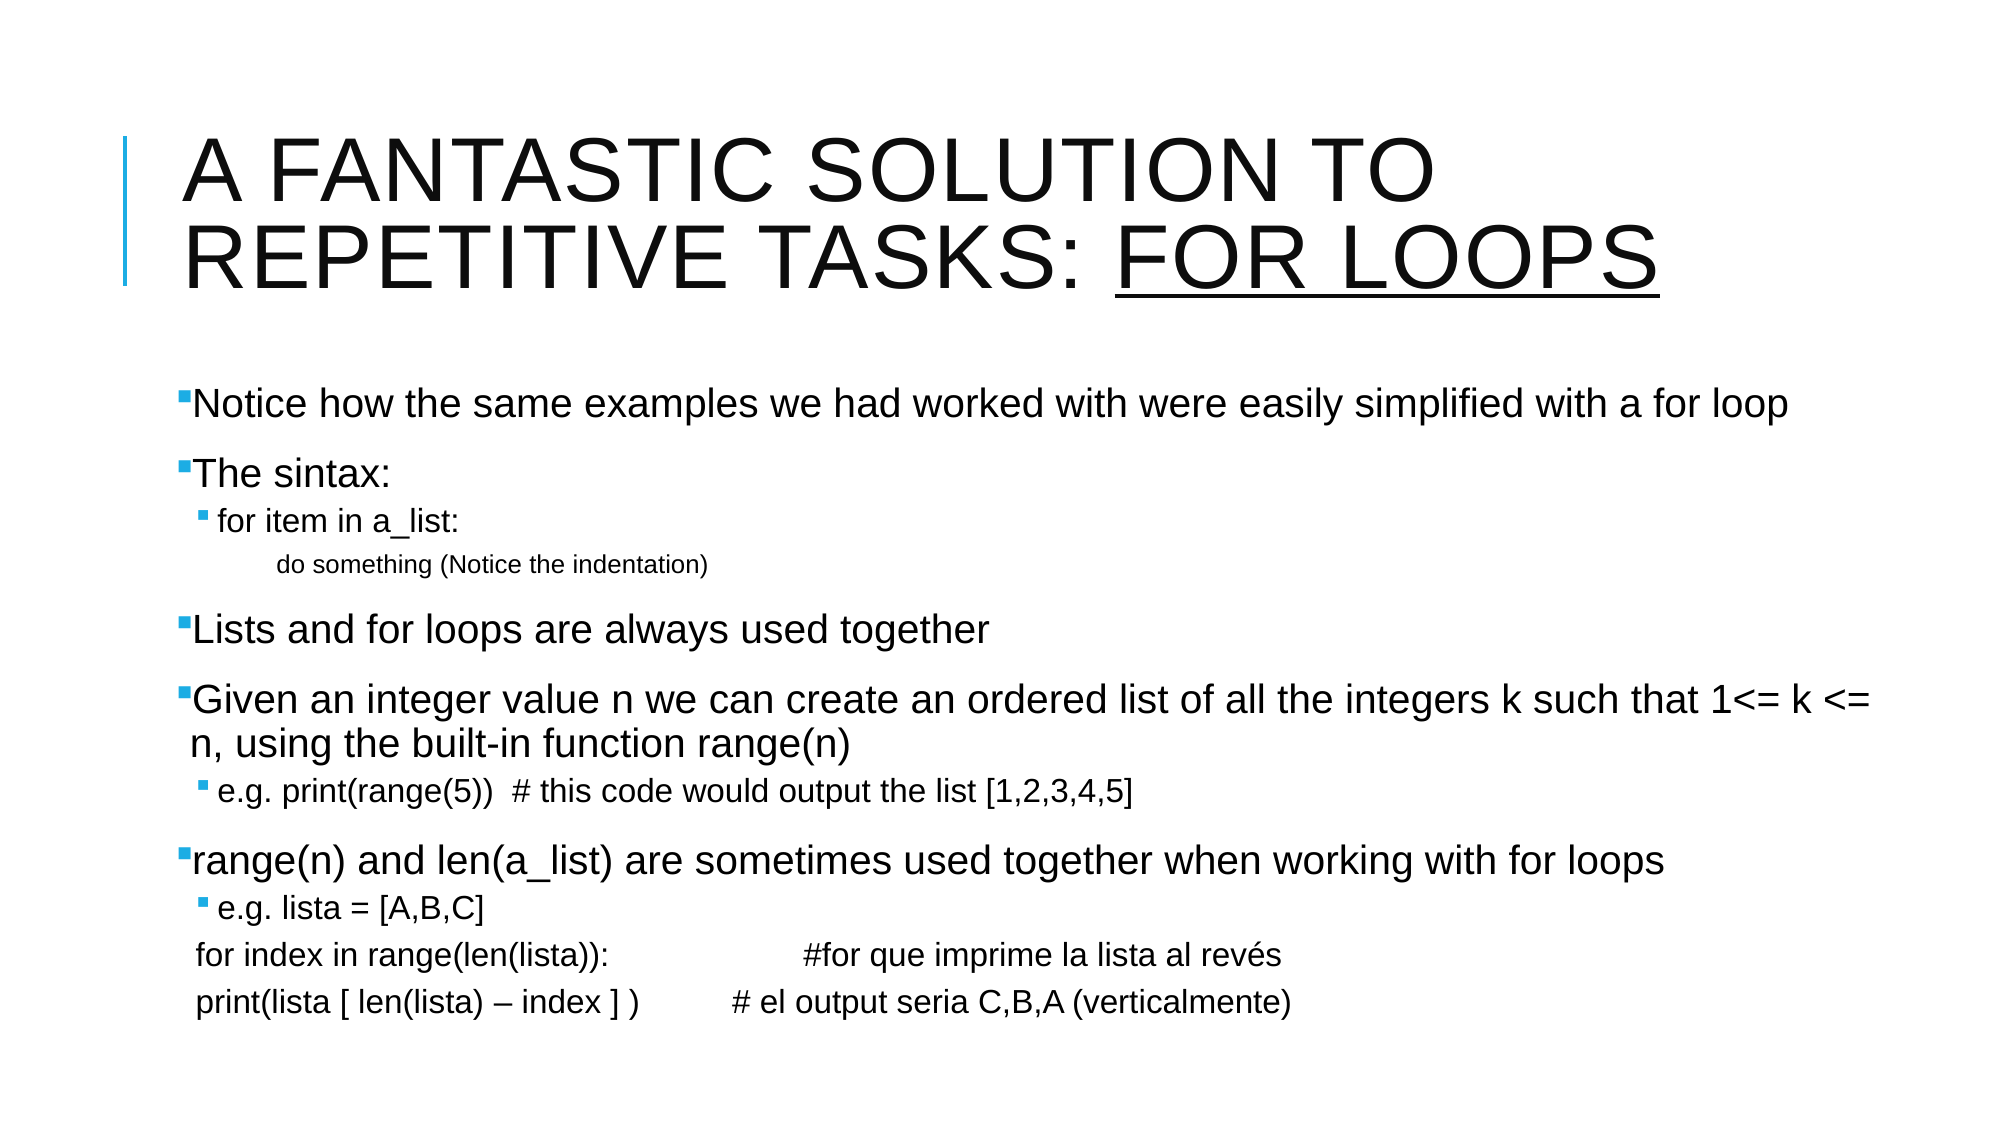

# A fantastic solution to repetitive tasks: For Loops
Notice how the same examples we had worked with were easily simplified with a for loop
The sintax:
for item in a_list:
do something (Notice the indentation)
Lists and for loops are always used together
Given an integer value n we can create an ordered list of all the integers k such that 1<= k <= n, using the built-in function range(n)
e.g. print(range(5))  # this code would output the list [1,2,3,4,5]
range(n) and len(a_list) are sometimes used together when working with for loops
e.g. lista = [A,B,C]
	for index in range(len(lista)):		        #for que imprime la lista al revés
		print(lista [ len(lista) – index ] )          # el output seria C,B,A (verticalmente)